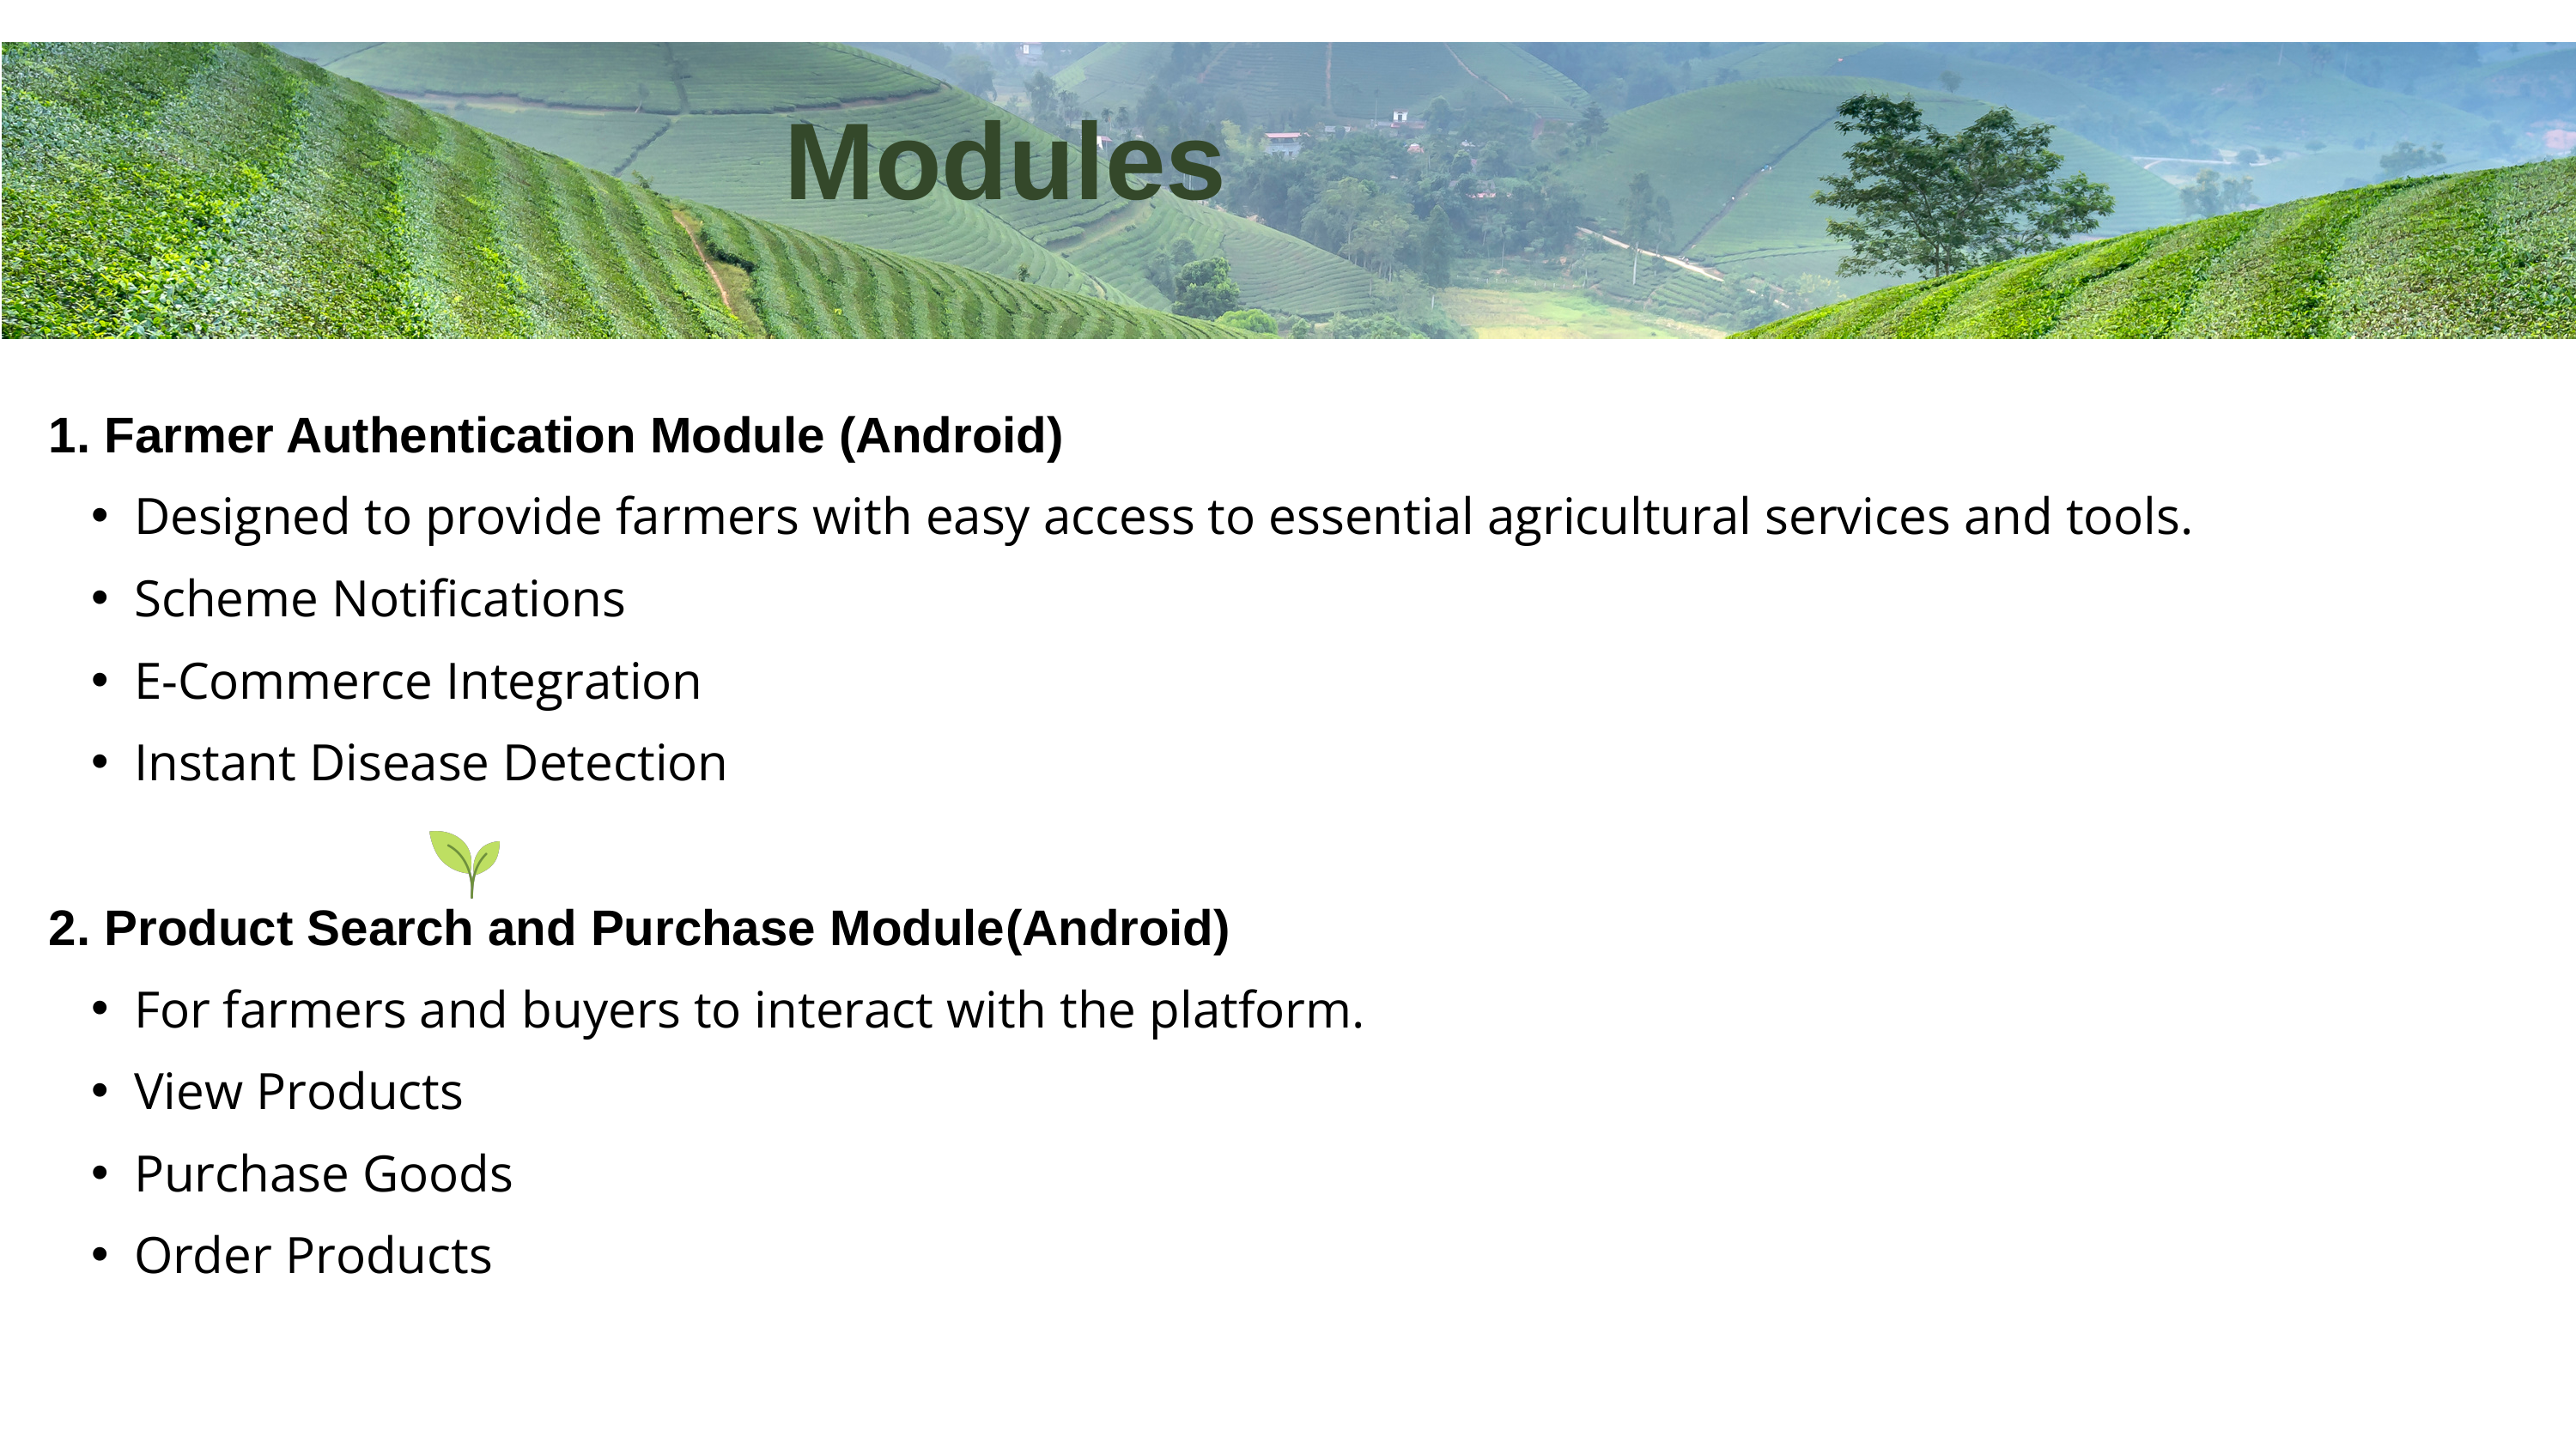

Product Search and Purchase Module

Relevance of Topic

Modules
1. Farmer Authentication Module (Android)
Designed to provide farmers with easy access to essential agricultural services and tools.
Scheme Notifications
E-Commerce Integration
Instant Disease Detection

2. Product Search and Purchase Module(Android)
For farmers and buyers to interact with the platform.
View Products
Purchase Goods
Order Products